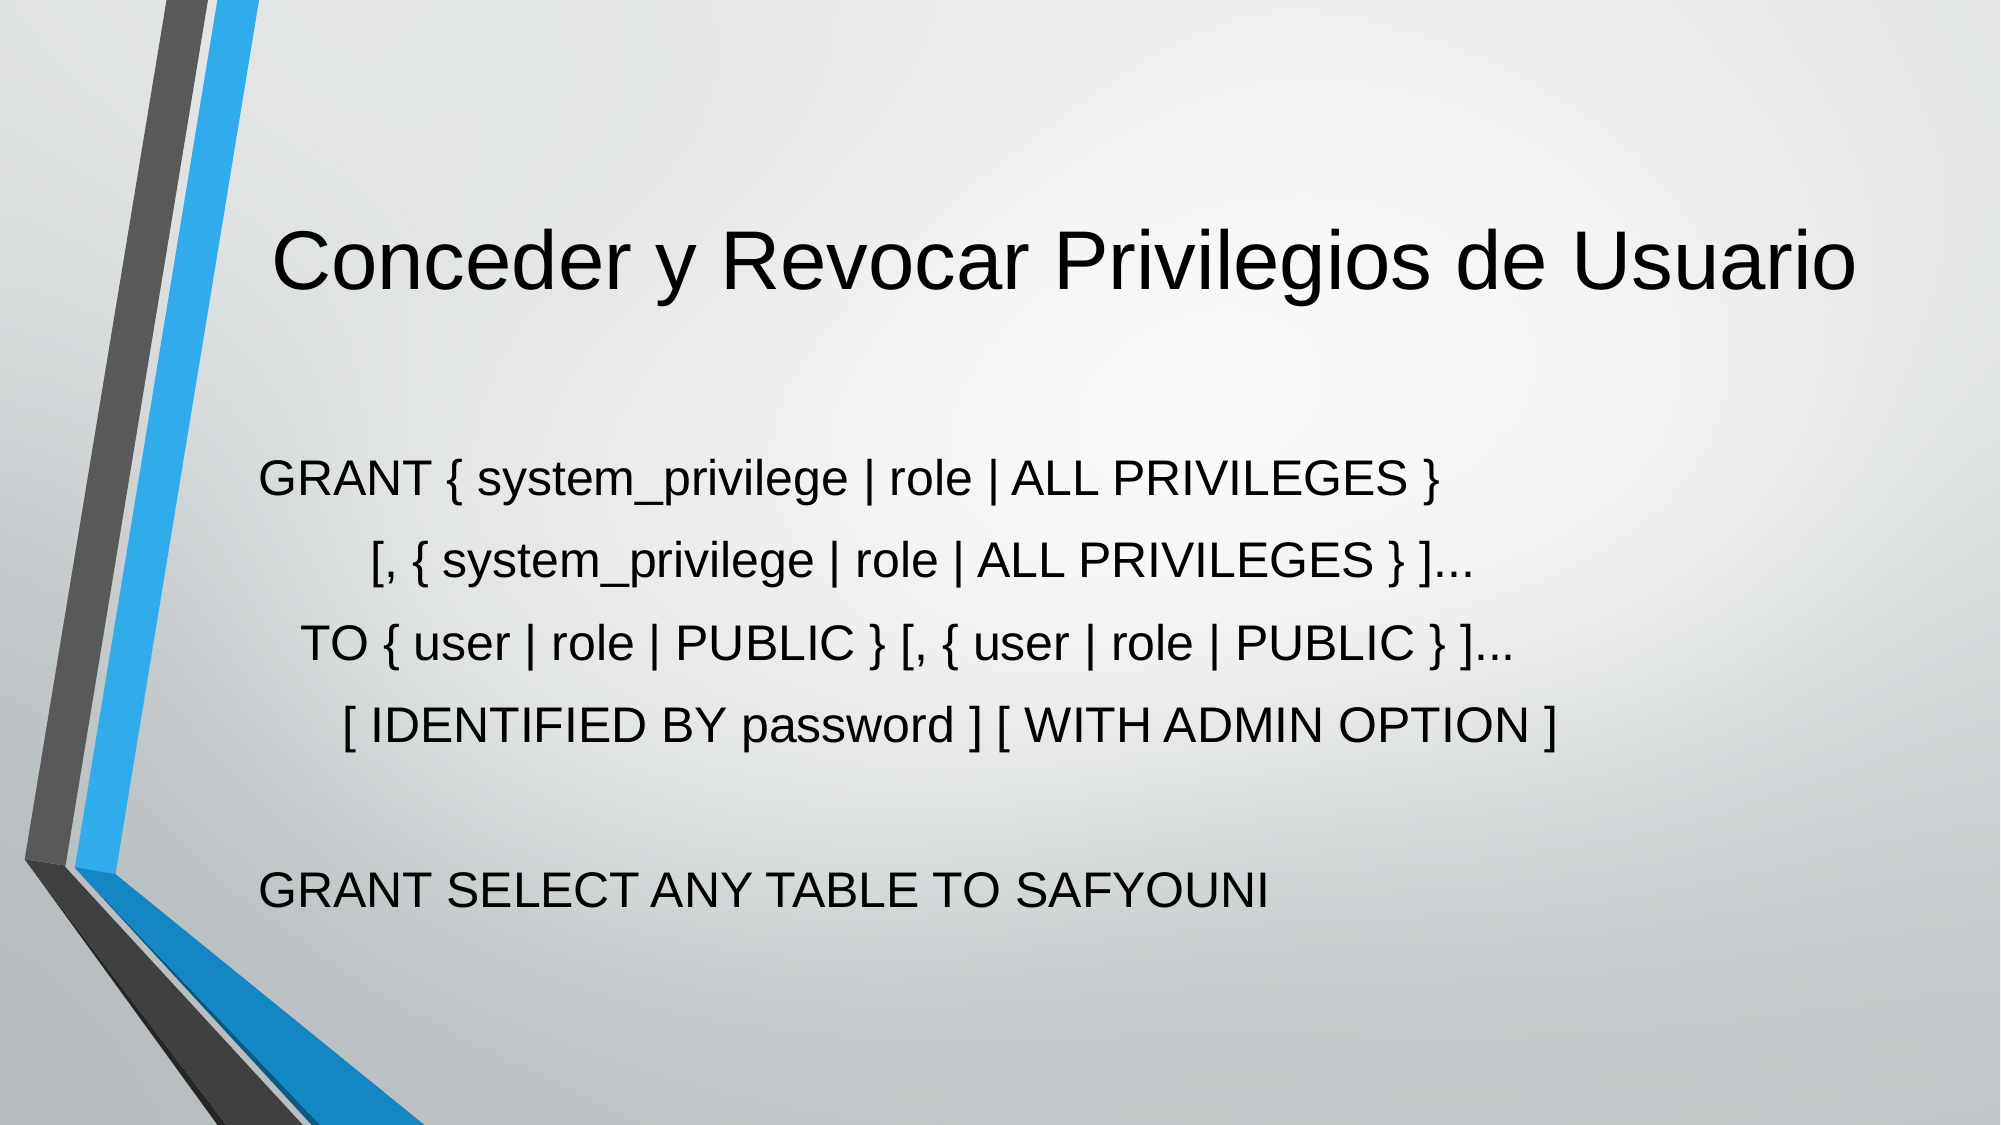

# Conceder y Revocar Privilegios de Usuario
GRANT { system_privilege | role | ALL PRIVILEGES }
        [, { system_privilege | role | ALL PRIVILEGES } ]...
   TO { user | role | PUBLIC } [, { user | role | PUBLIC } ]...
      [ IDENTIFIED BY password ] [ WITH ADMIN OPTION ]

GRANT SELECT ANY TABLE TO SAFYOUNI